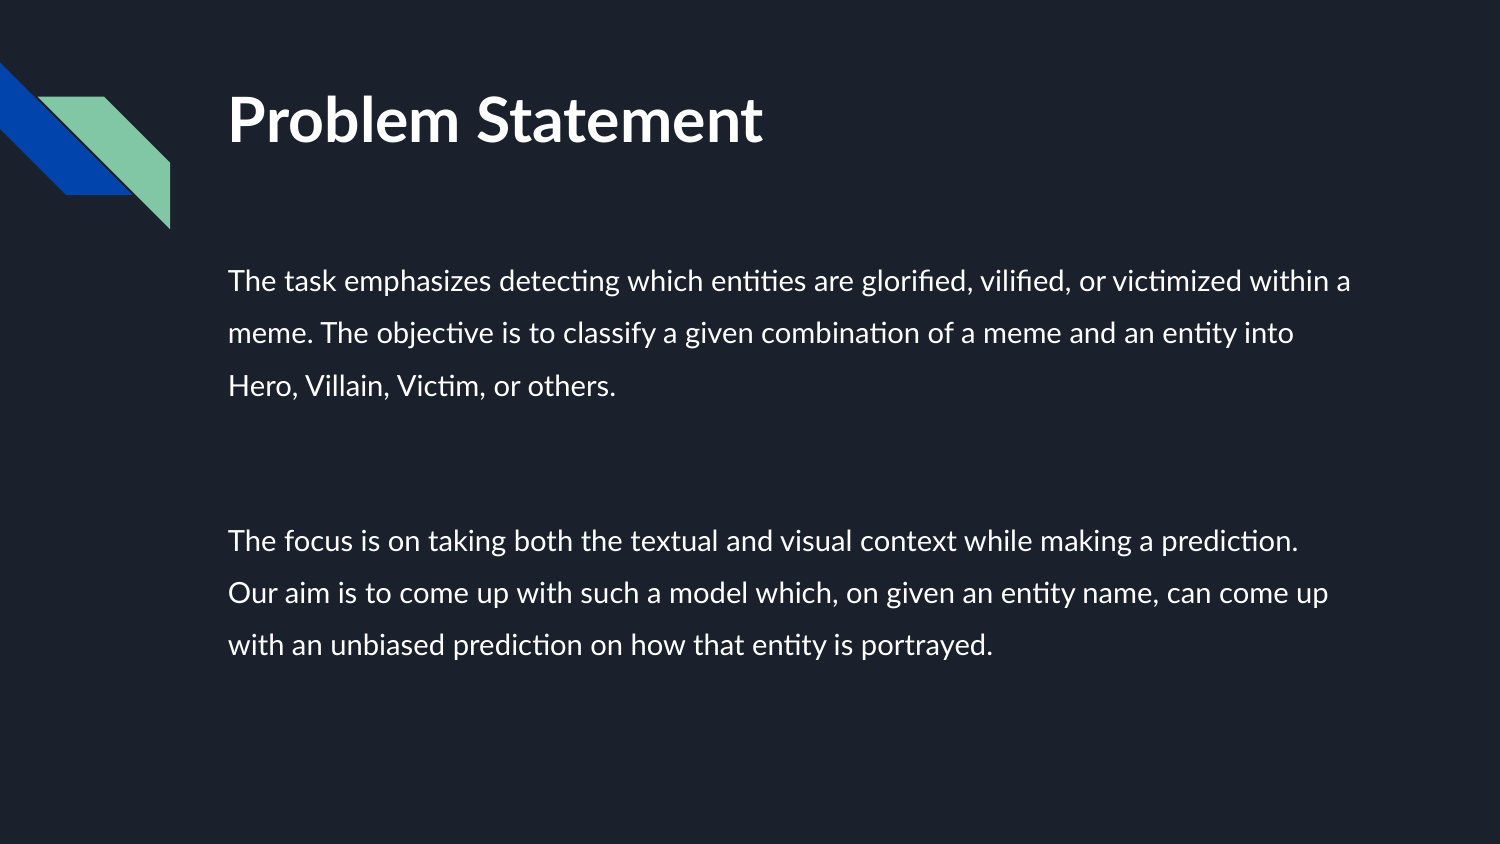

# Problem Statement
The task emphasizes detecting which entities are glorified, vilified, or victimized within a meme. The objective is to classify a given combination of a meme and an entity into Hero, Villain, Victim, or others.

The focus is on taking both the textual and visual context while making a prediction. Our aim is to come up with such a model which, on given an entity name, can come up with an unbiased prediction on how that entity is portrayed.